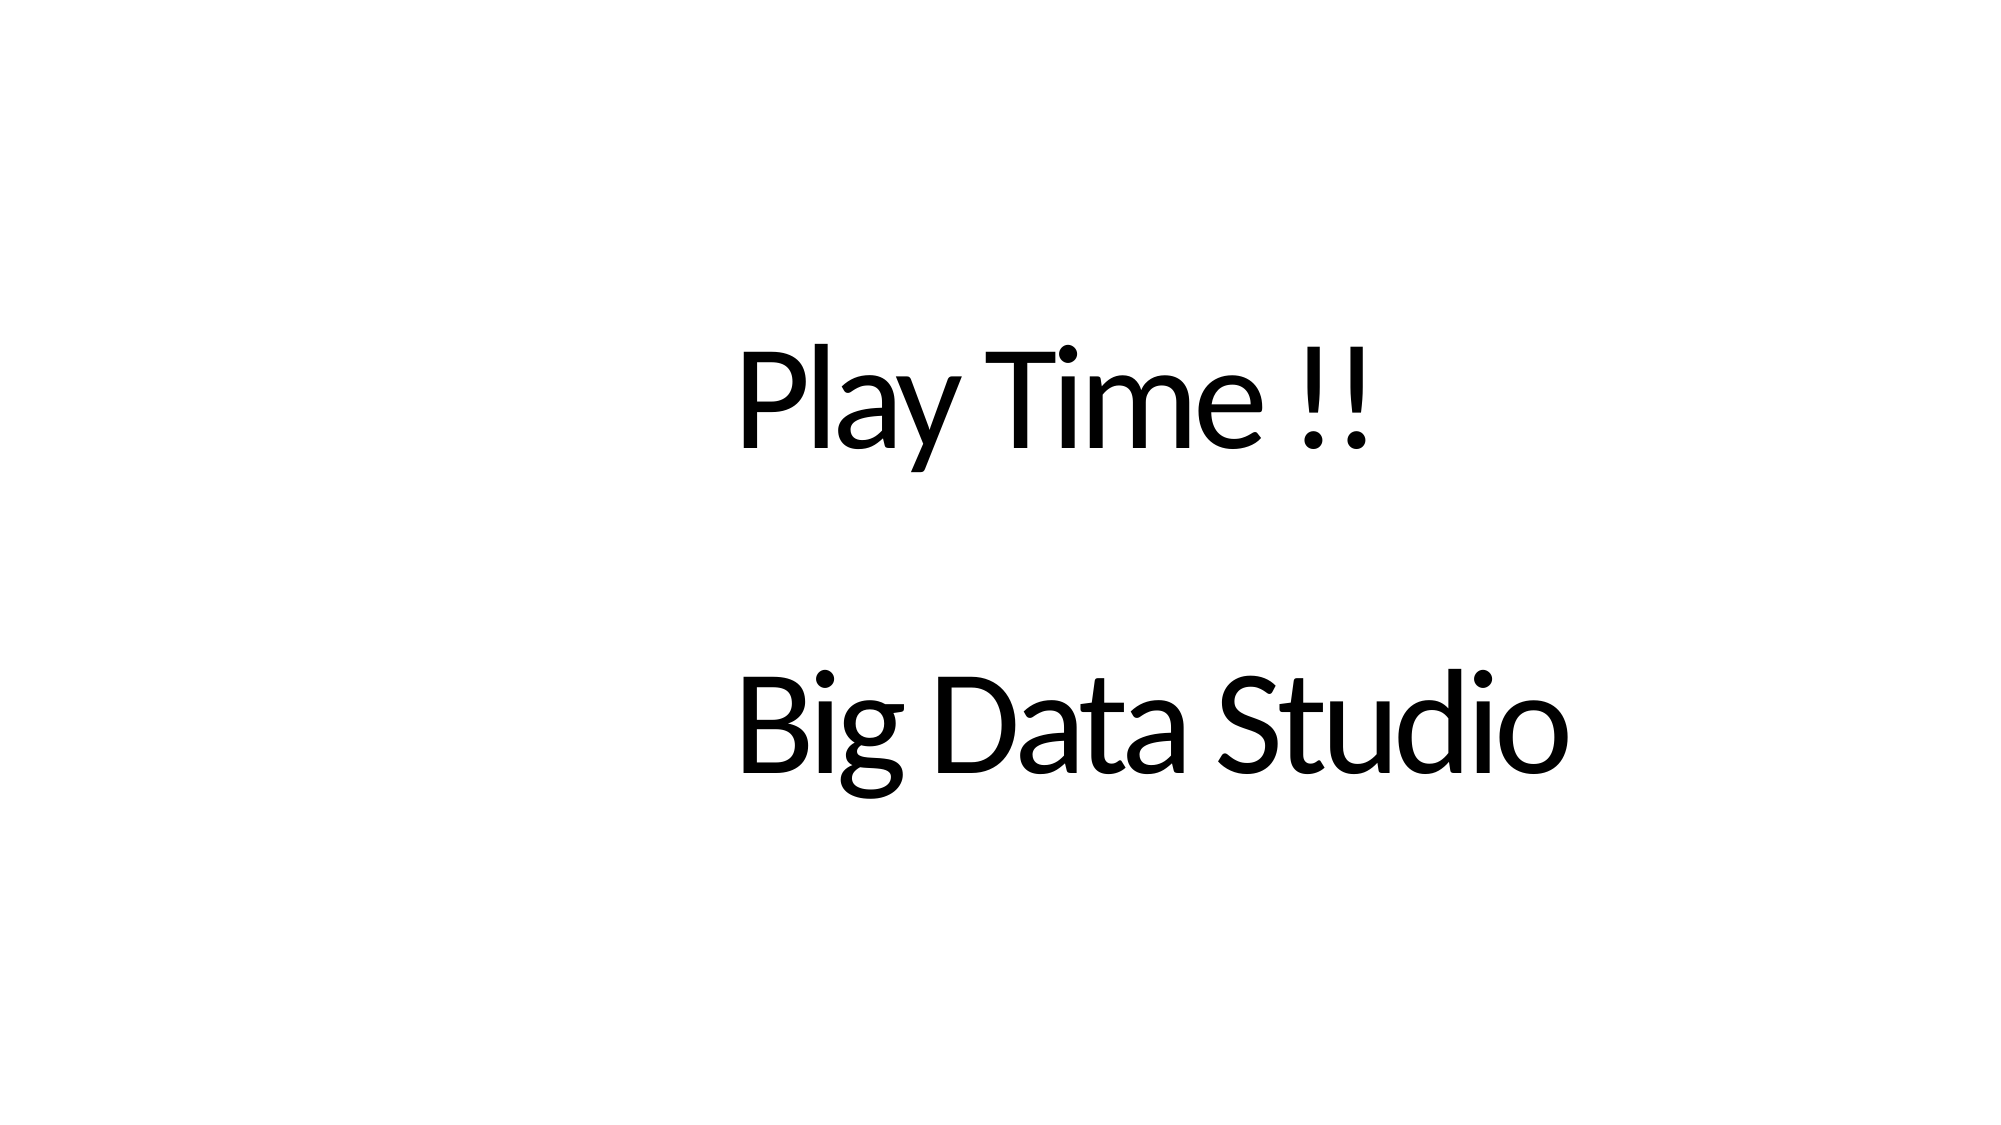

# Play Time !! Big Data Studio